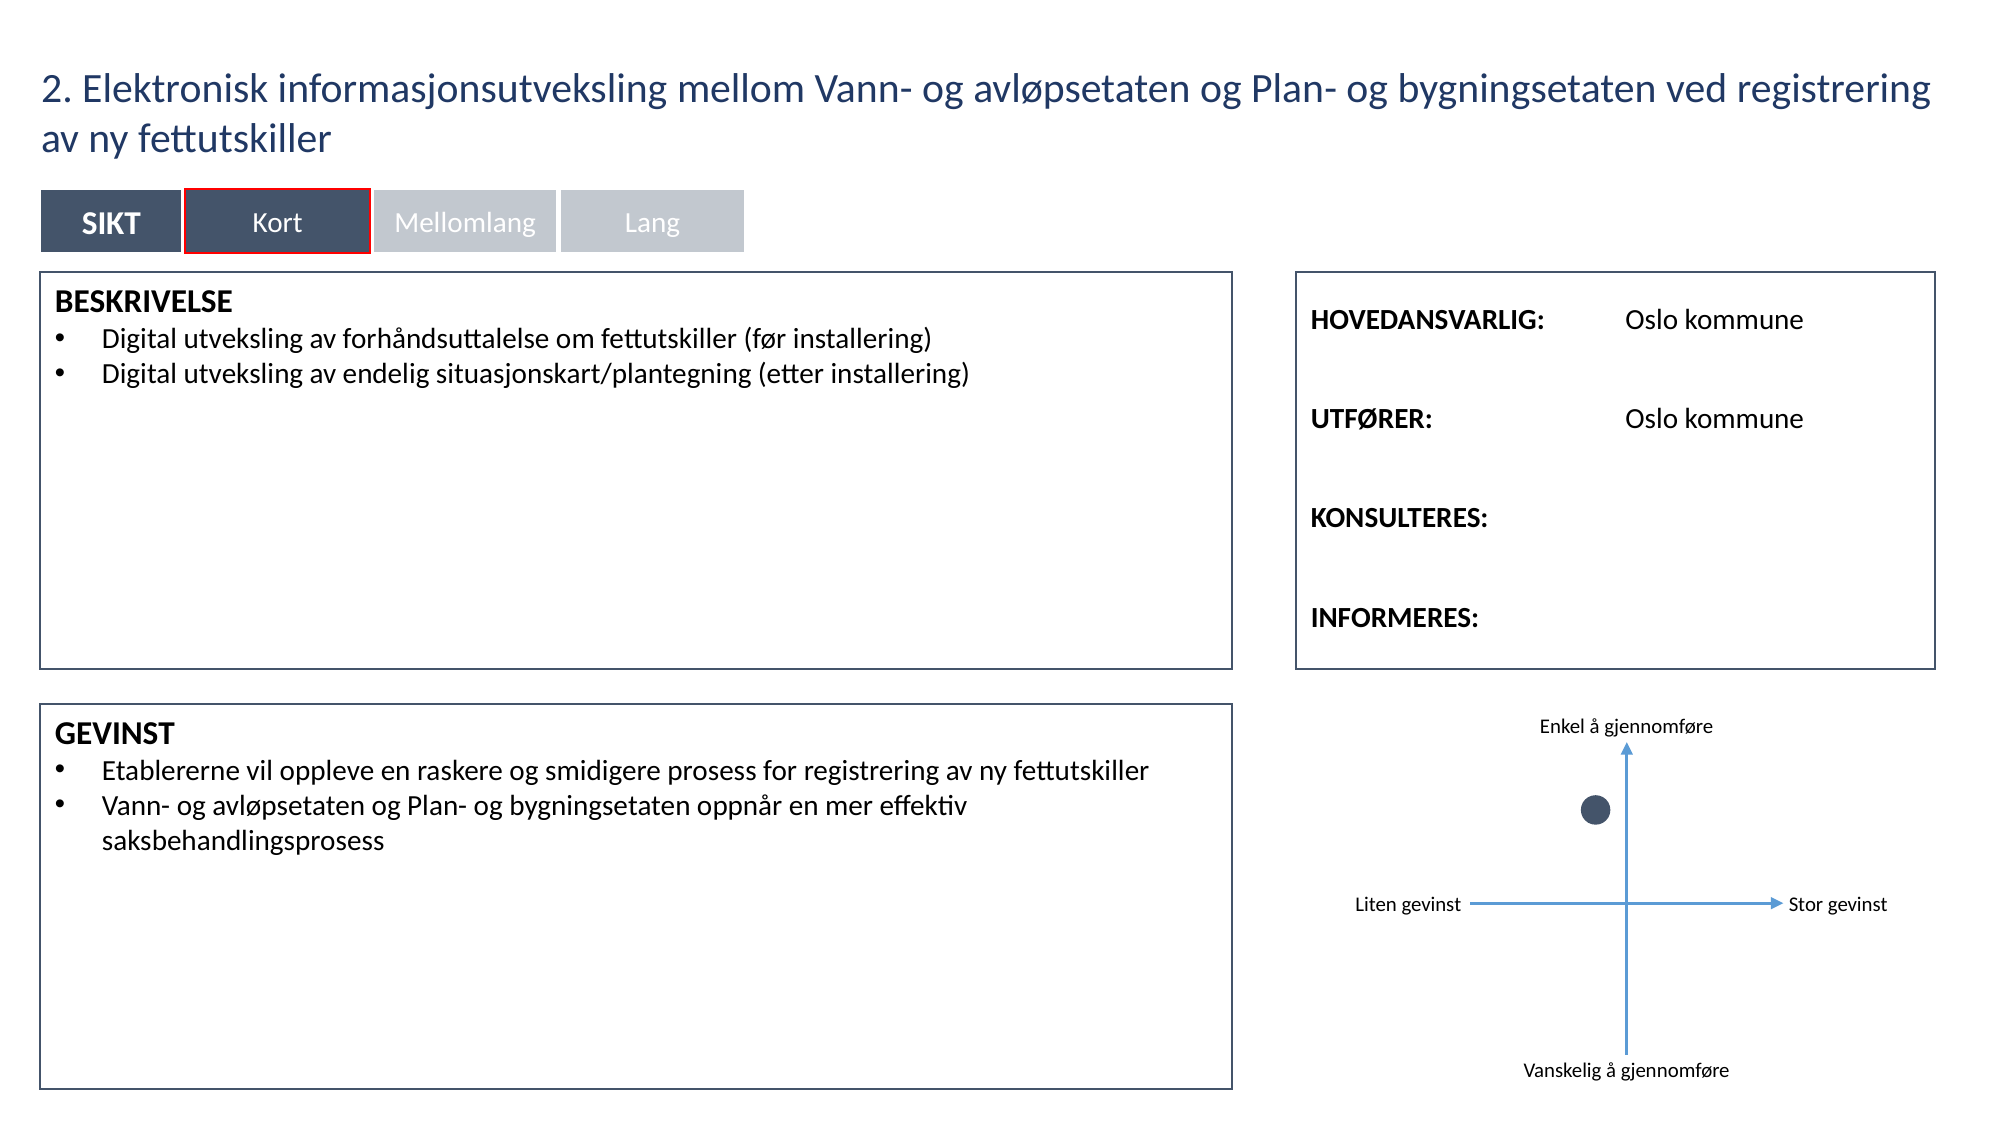

2. Elektronisk informasjonsutveksling mellom Vann- og avløpsetaten og Plan- og bygningsetaten ved registrering av ny fettutskiller

SIKT
Kort
Mellomlang
Lang
| HOVEDANSVARLIG: | Oslo kommune |
| --- | --- |
| UTFØRER: | Oslo kommune |
| KONSULTERES: |  |
| INFORMERES: |  |
BESKRIVELSE
Digital utveksling av forhåndsuttalelse om fettutskiller (før installering)
Digital utveksling av endelig situasjonskart/plantegning (etter installering)

GEVINST
Etablererne vil oppleve en raskere og smidigere prosess for registrering av ny fettutskiller
Vann- og avløpsetaten og Plan- og bygningsetaten oppnår en mer effektiv
saksbehandlingsprosess

Enkel å gjennomføre

Liten gevinst
Stor gevinst
Vanskelig å gjennomføre